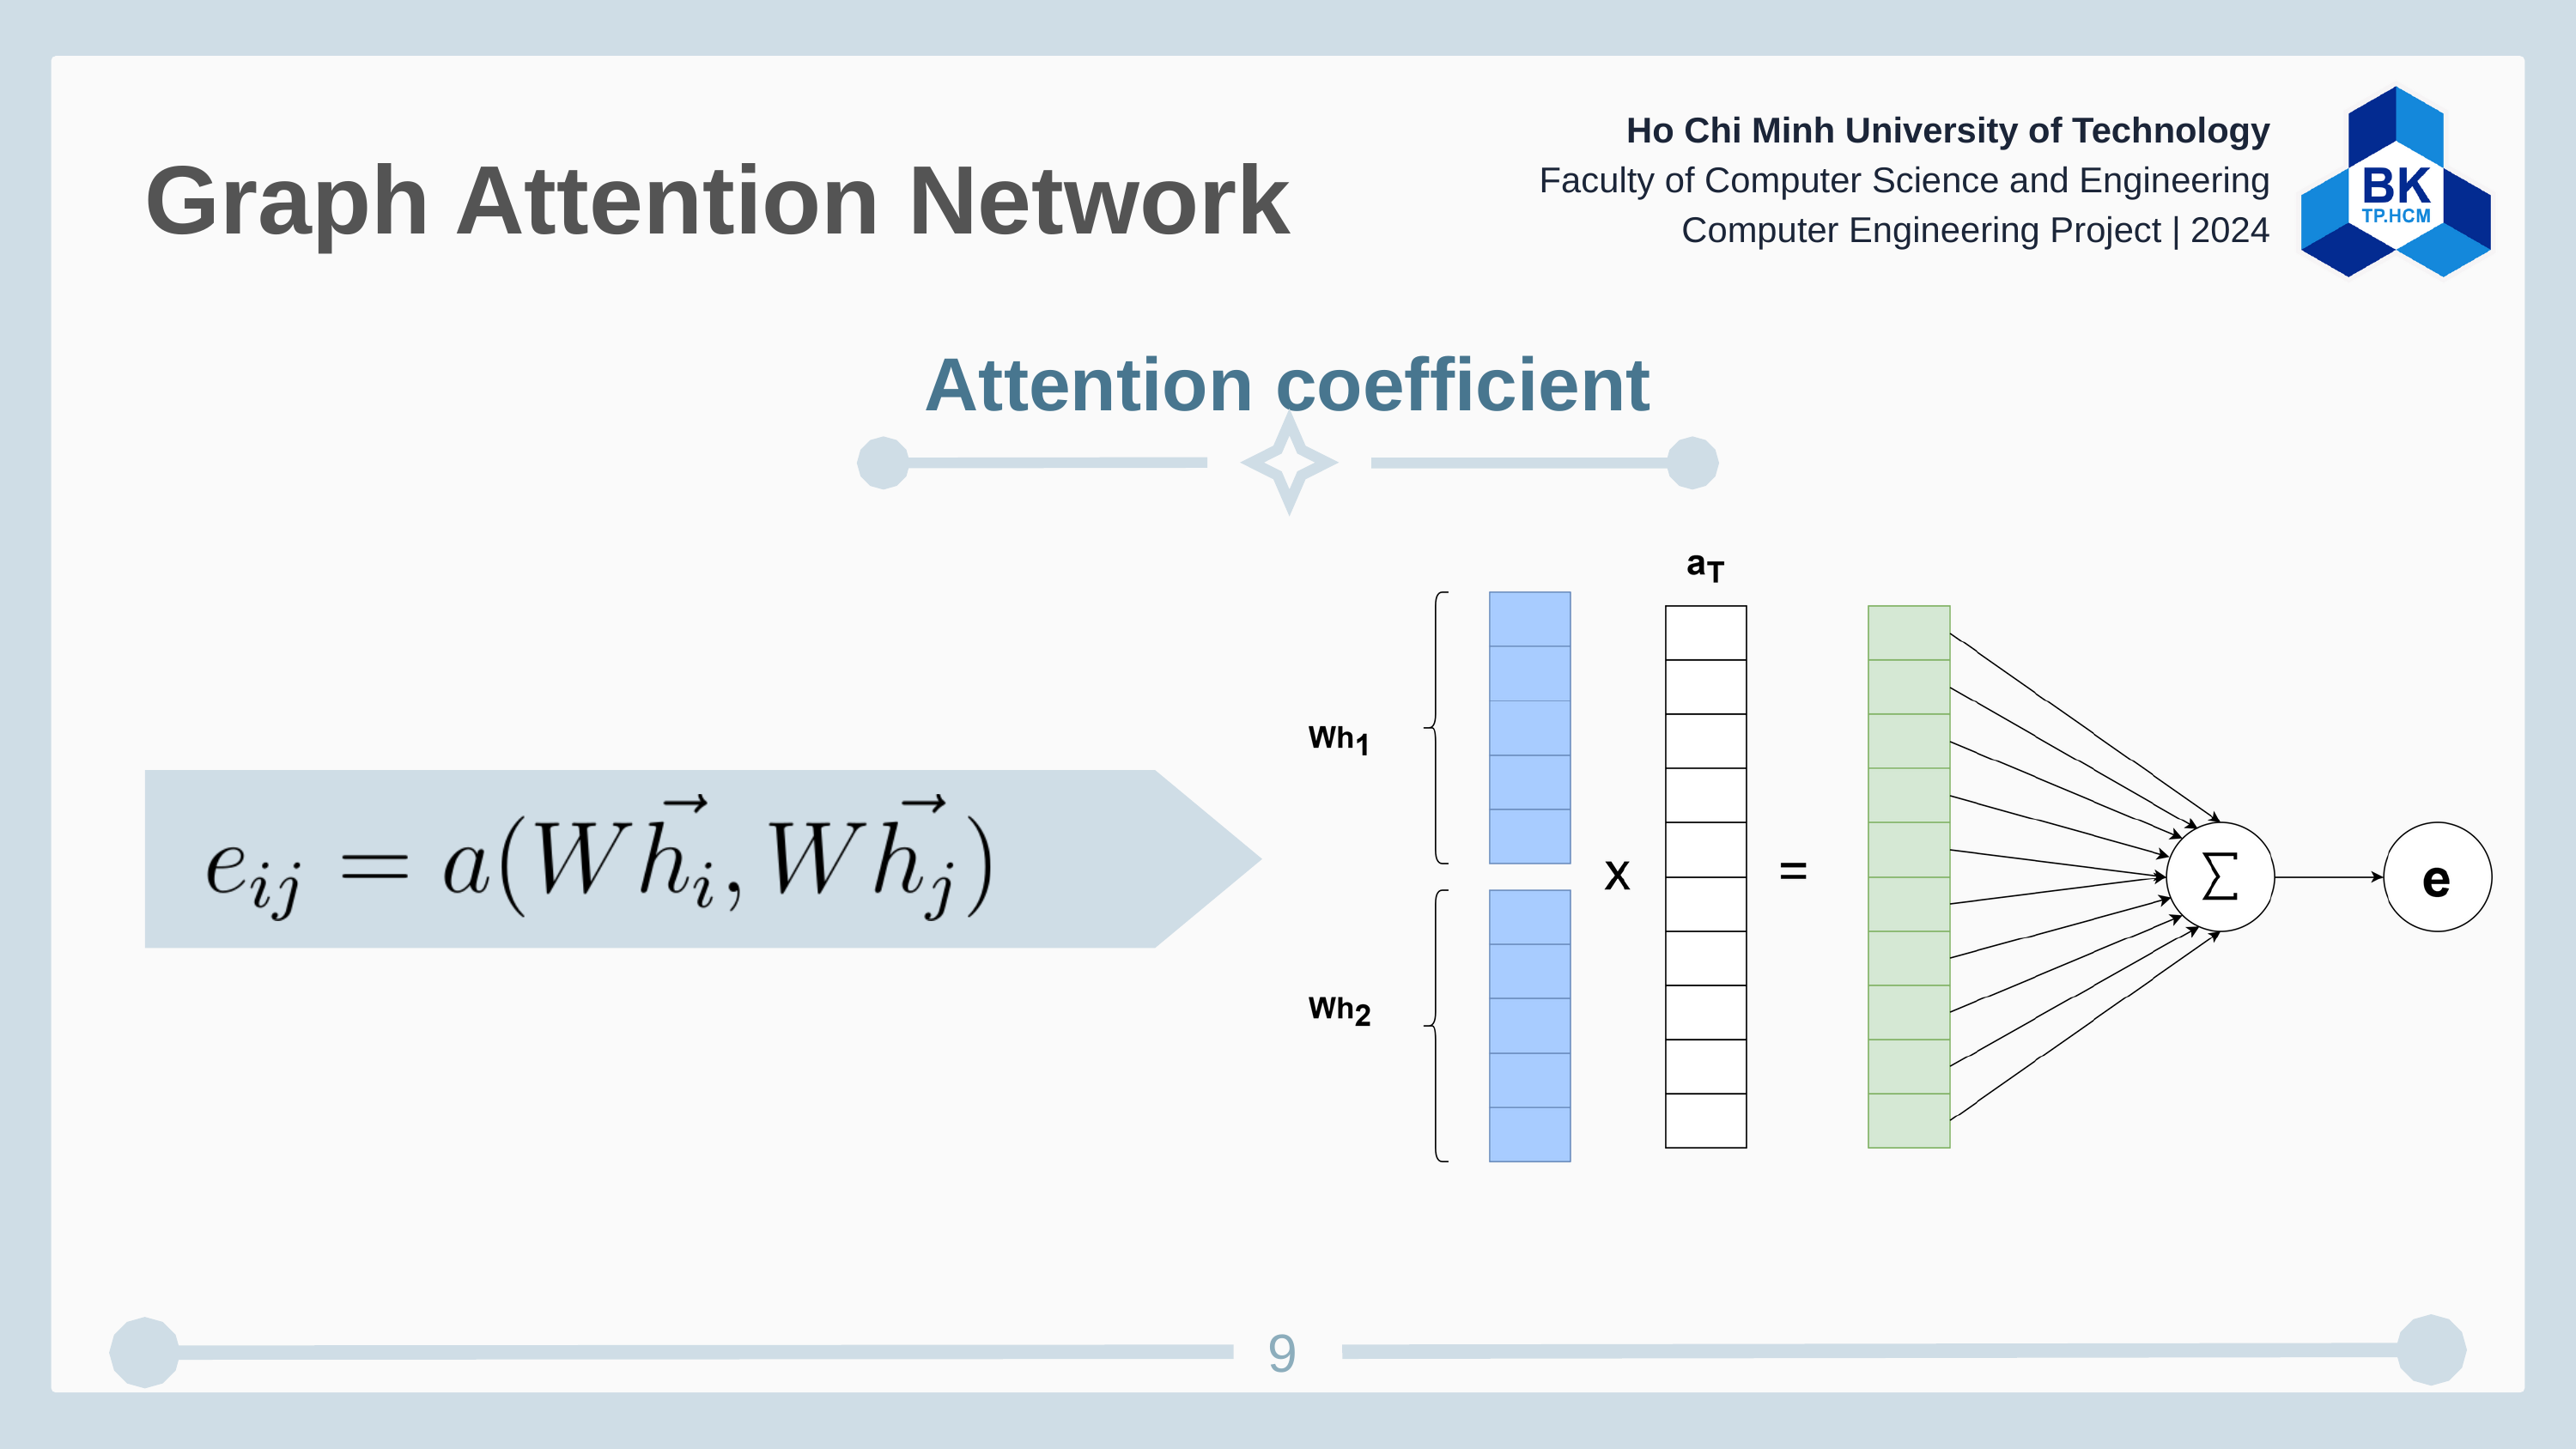

Ho Chi Minh University of Technology
Faculty of Computer Science and Engineering
Computer Engineering Project | 2024
Graph Attention Network
Attention coefficient

9